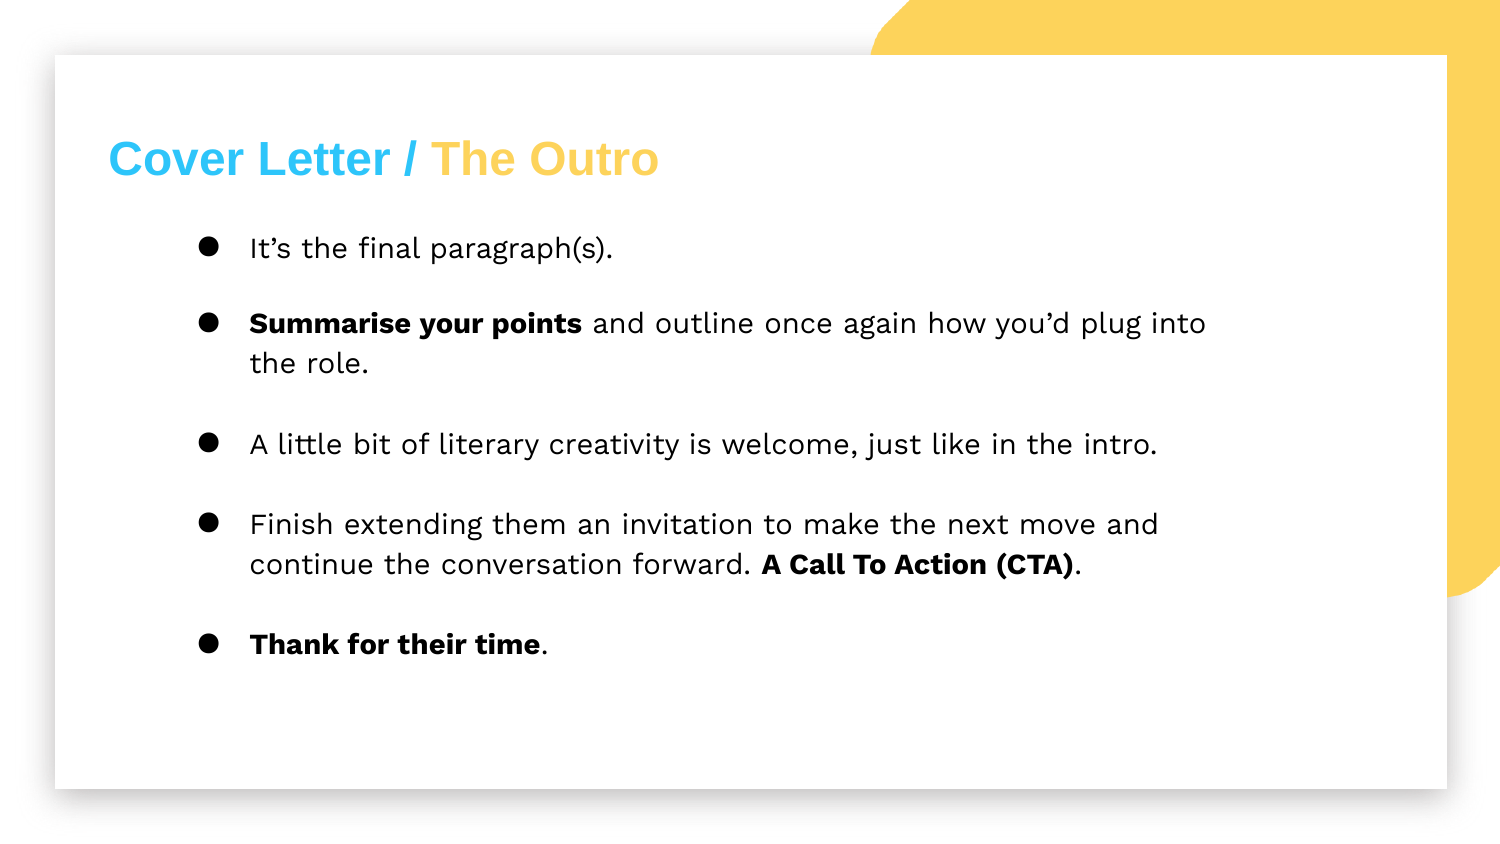

Cover Letter / The Outro
It’s the final paragraph(s).
Summarise your points and outline once again how you’d plug into the role.
A little bit of literary creativity is welcome, just like in the intro.
Finish extending them an invitation to make the next move and continue the conversation forward. A Call To Action (CTA).
Thank for their time.